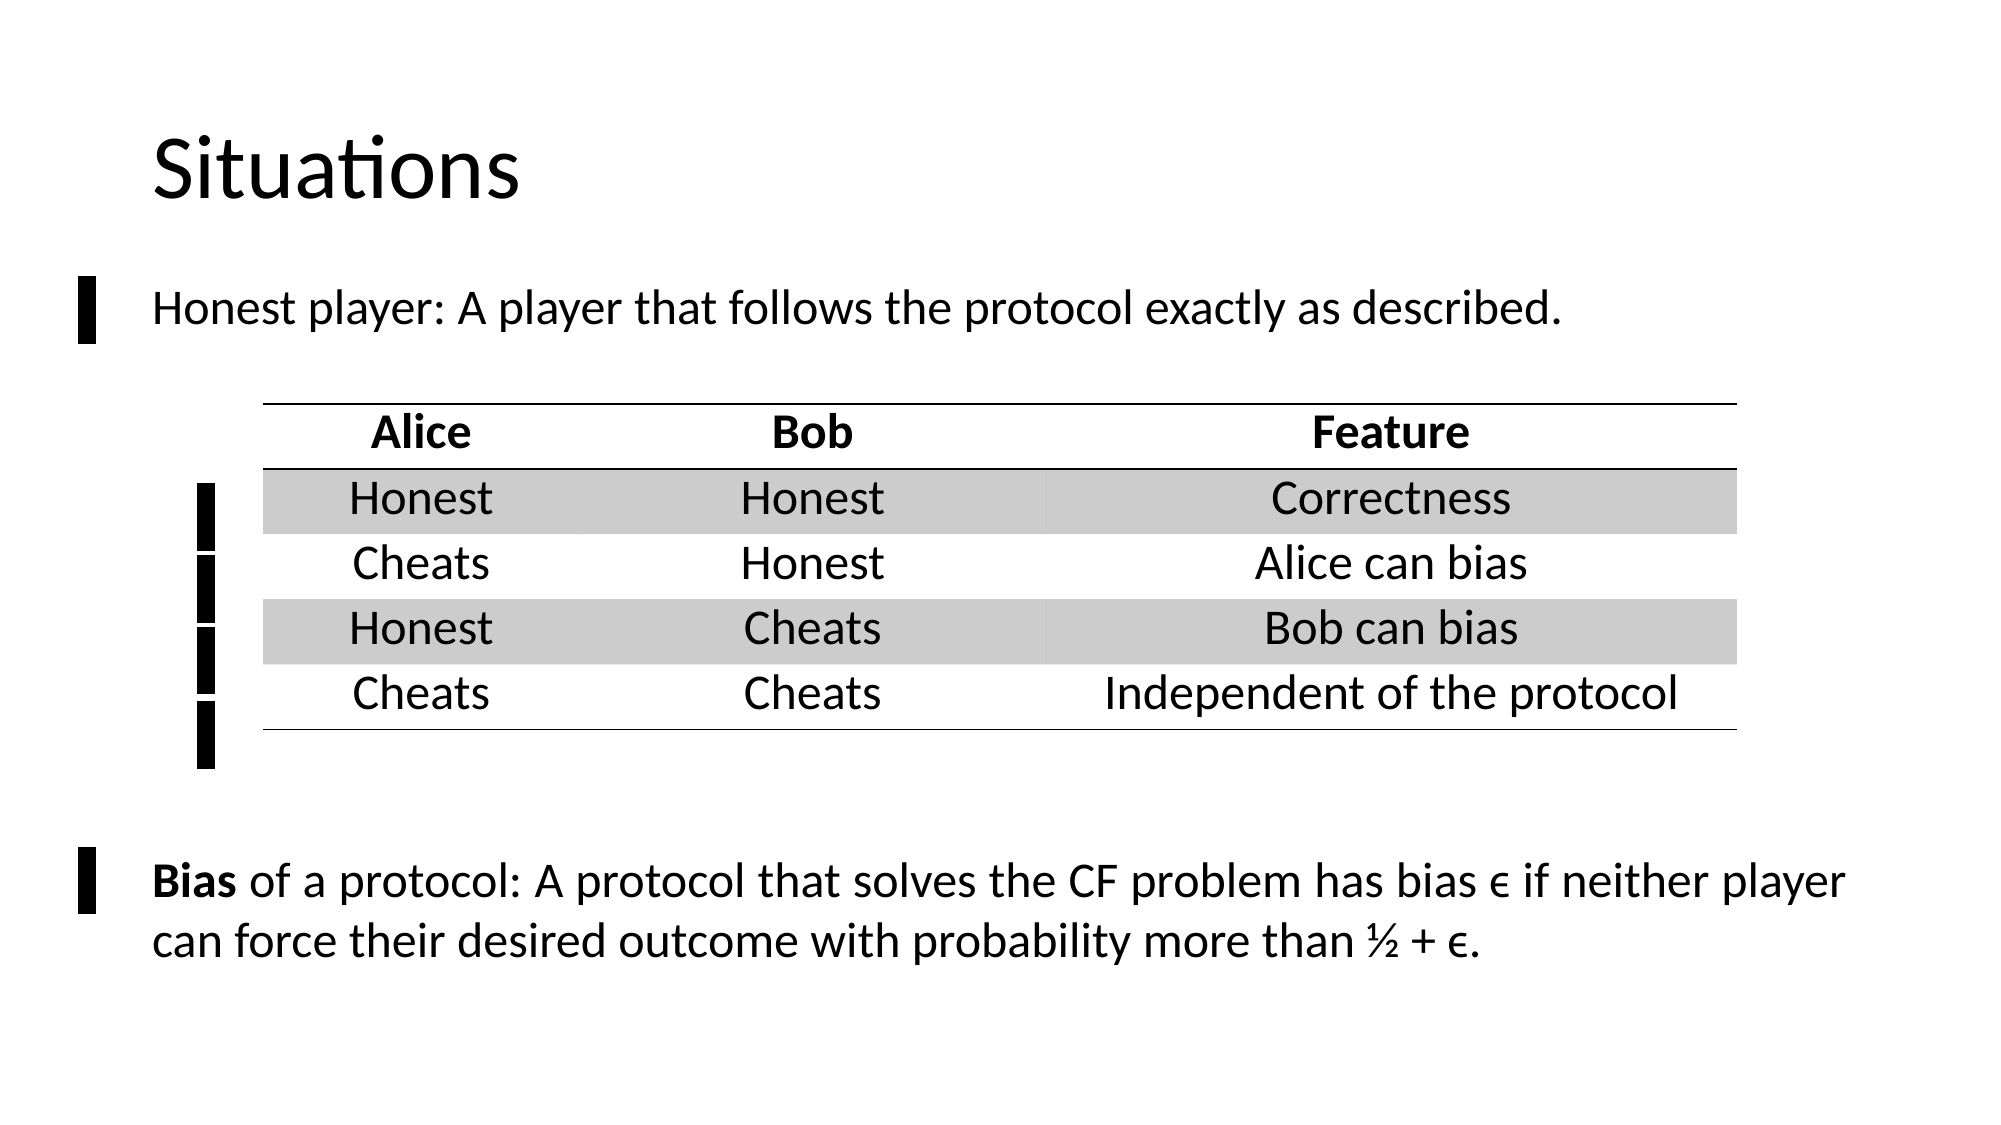

# Situations
Honest player: A player that follows the protocol exactly as described.

| Alice | Bob | Feature |
| --- | --- | --- |
| Honest | Honest | Correctness |
| Cheats | Honest | Alice can bias |
| Honest | Cheats | Bob can bias |
| Cheats | Cheats | Independent of the protocol |

Bias of a protocol: A protocol that solves the CF problem has bias ϵ if neither player can force their desired outcome with probability more than ½ + ϵ.